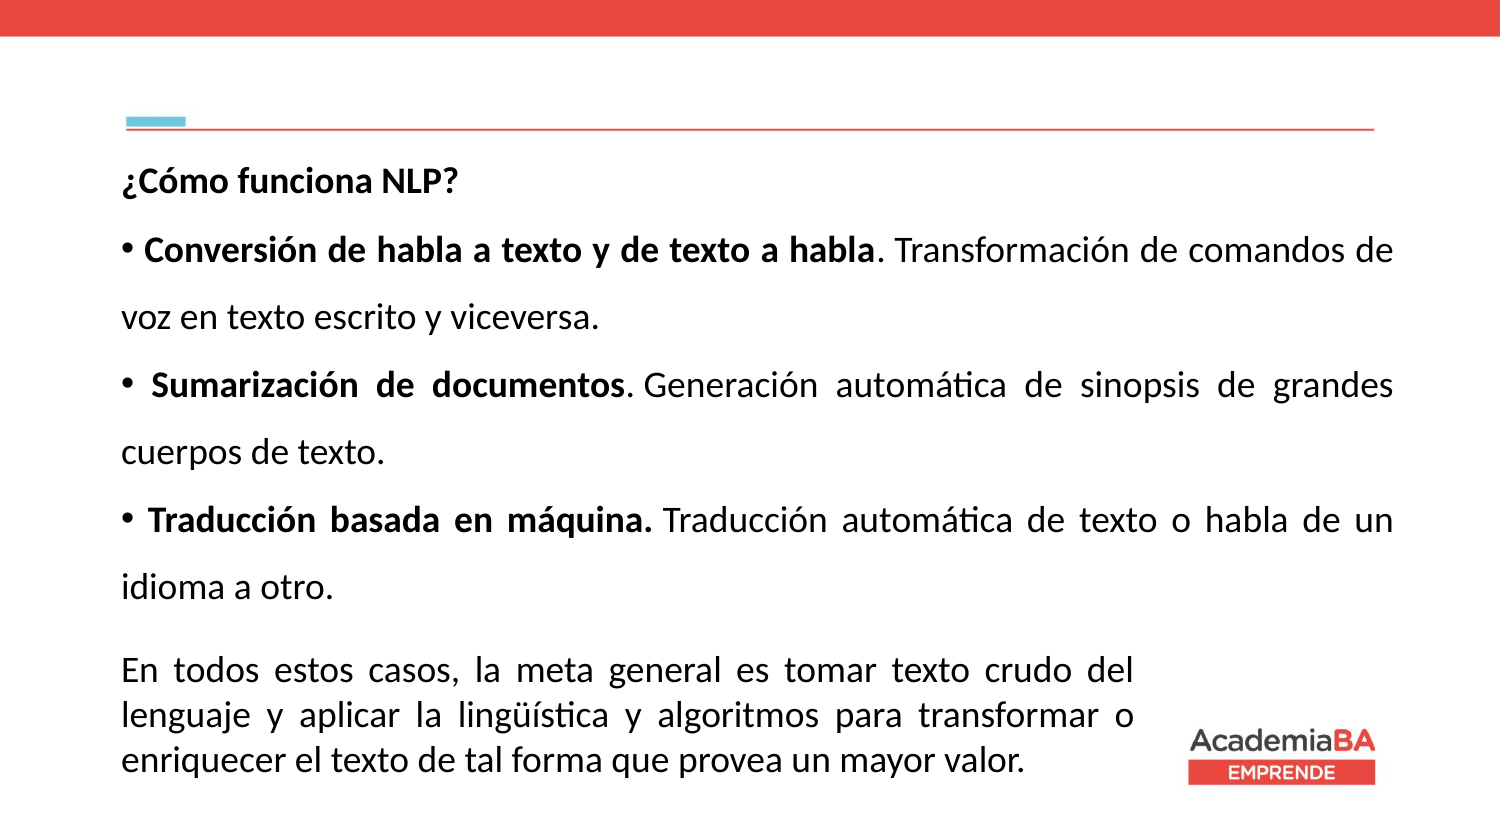

¿Cómo funciona NLP?
 Conversión de habla a texto y de texto a habla. Transformación de comandos de voz en texto escrito y viceversa.
 Sumarización de documentos. Generación automática de sinopsis de grandes cuerpos de texto.
 Traducción basada en máquina. Traducción automática de texto o habla de un idioma a otro.

En todos estos casos, la meta general es tomar texto crudo del lenguaje y aplicar la lingüística y algoritmos para transformar o enriquecer el texto de tal forma que provea un mayor valor.